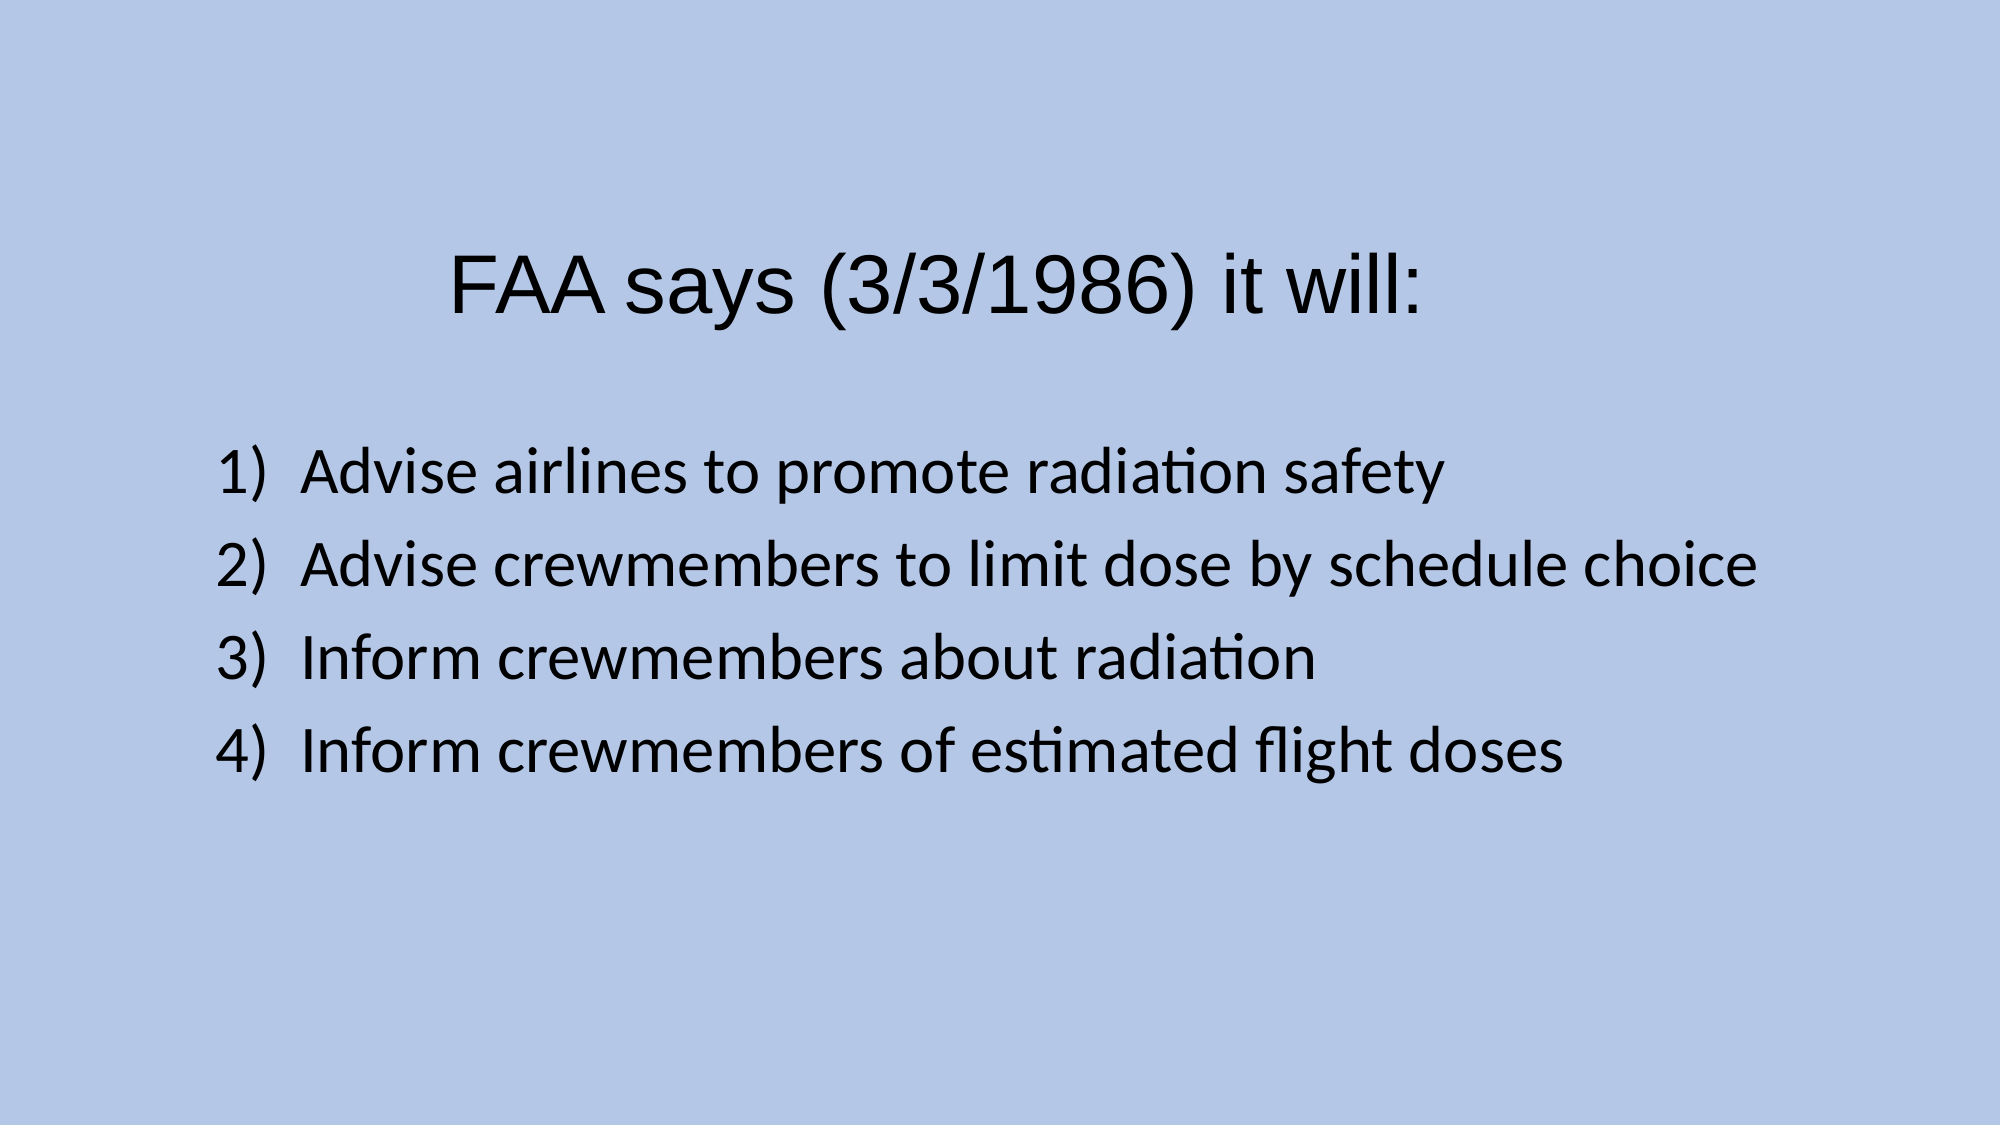

# FAA says (3/3/1986) it will:
Advise airlines to promote radiation safety
Advise crewmembers to limit dose by schedule choice
Inform crewmembers about radiation
Inform crewmembers of estimated flight doses